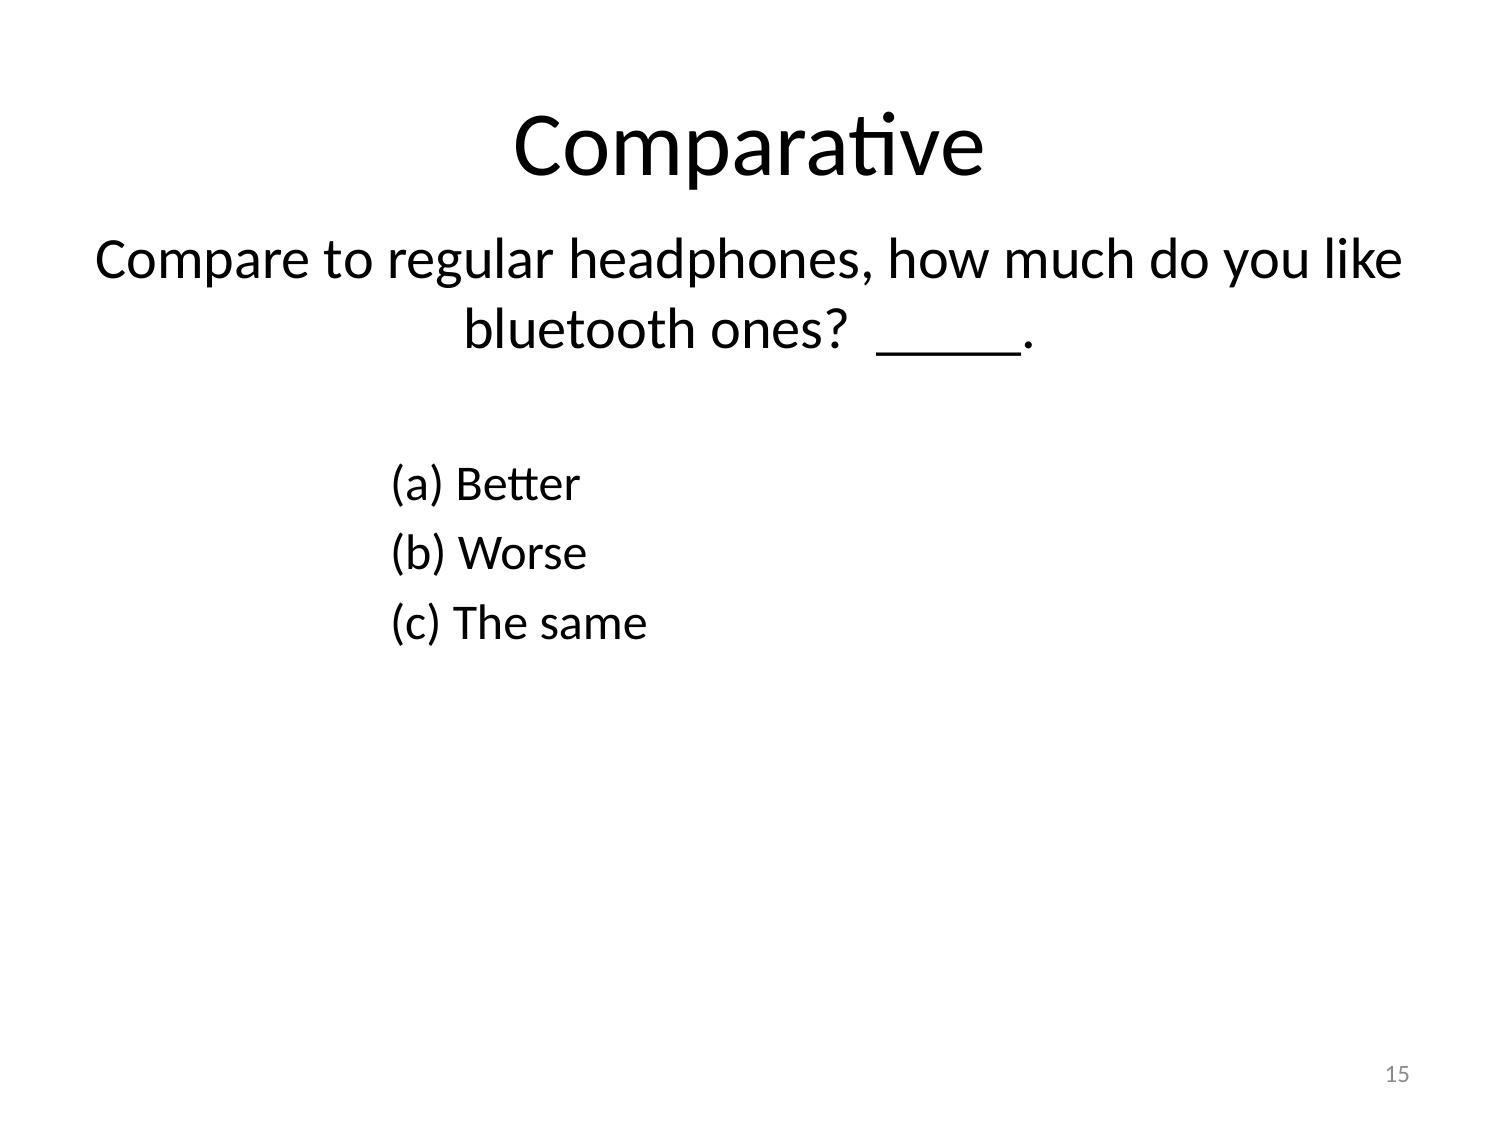

# Comparative
Compare to regular headphones, how much do you like bluetooth ones?  _____.
(a) Better
(b) Worse
(c) The same

15